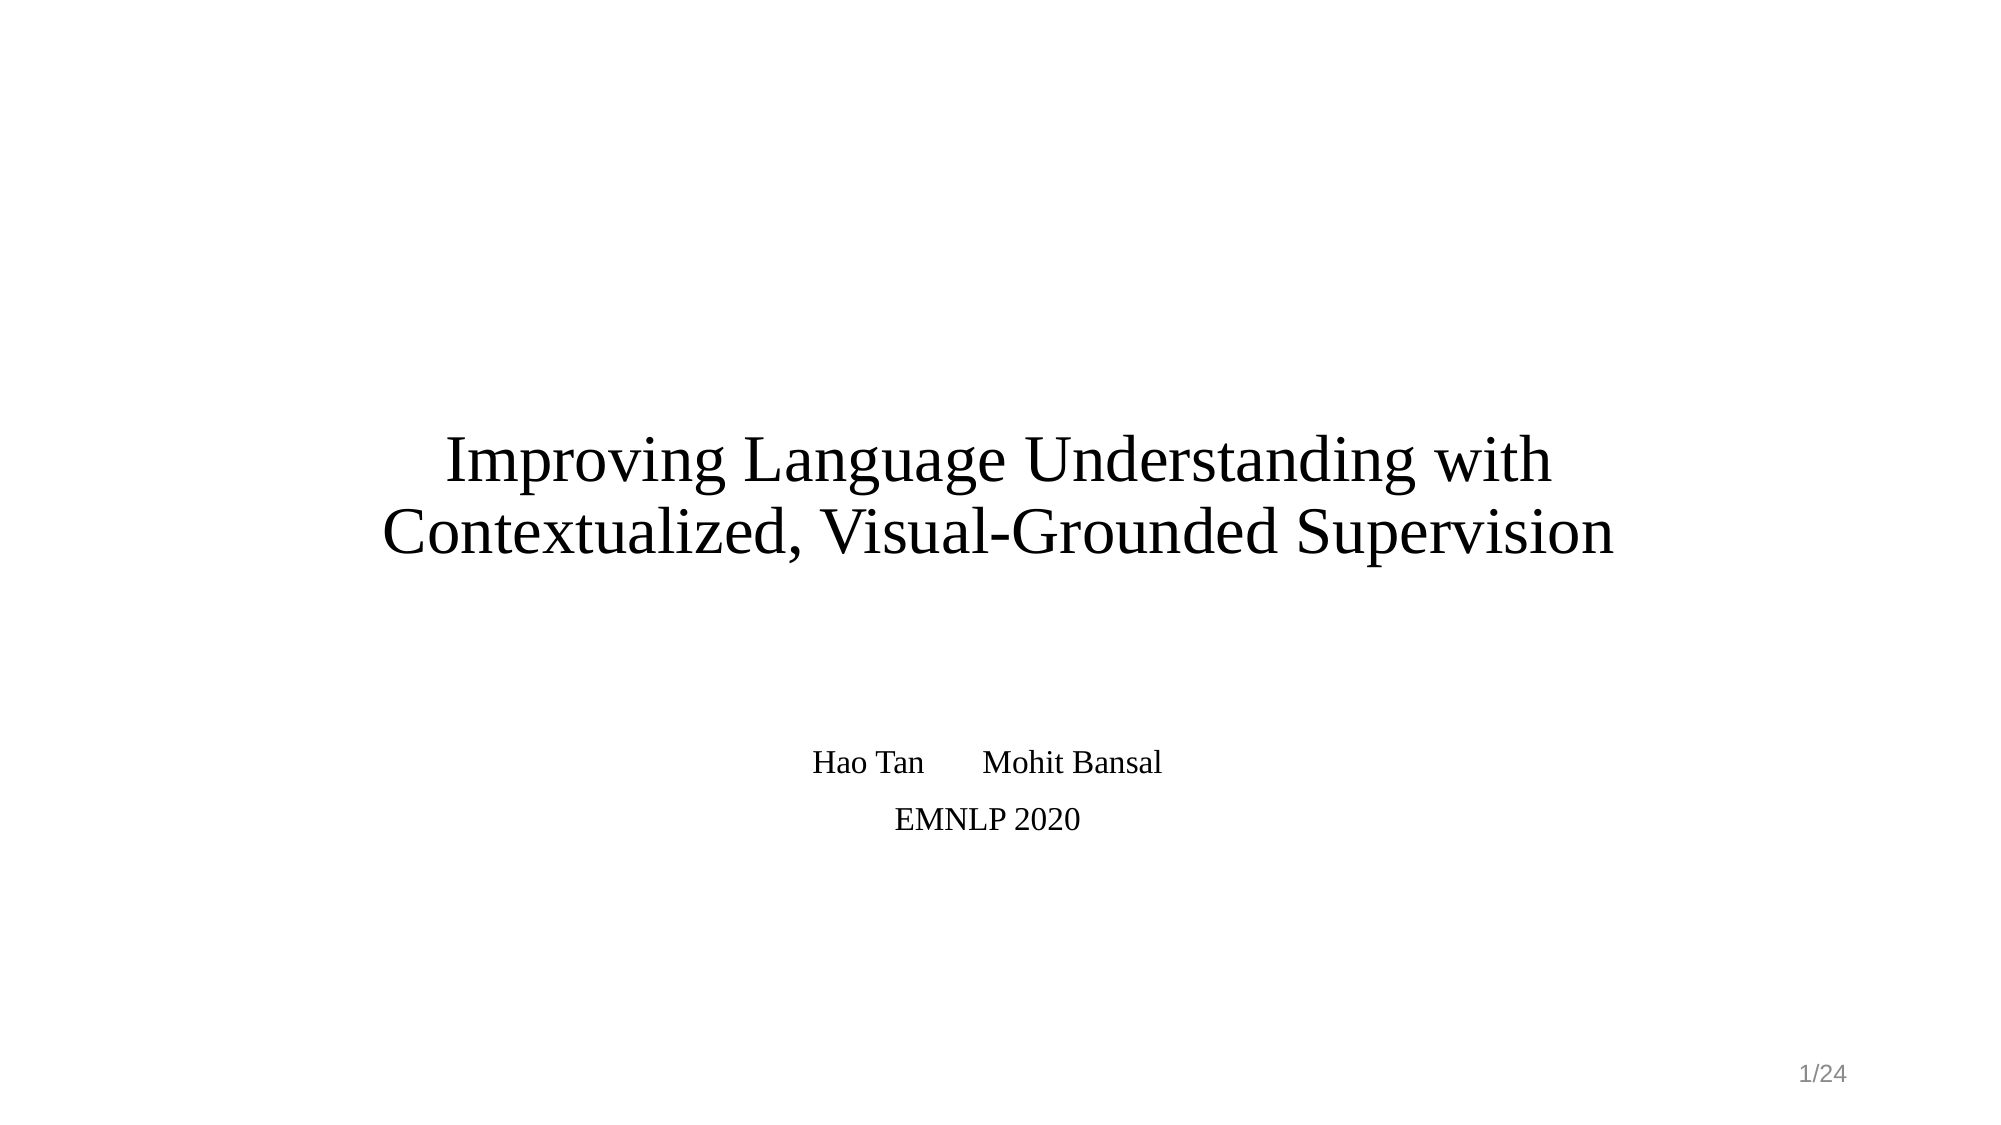

# Improving Language Understanding with Contextualized, Visual-Grounded Supervision
Hao Tan       Mohit Bansal
EMNLP 2020
1/24